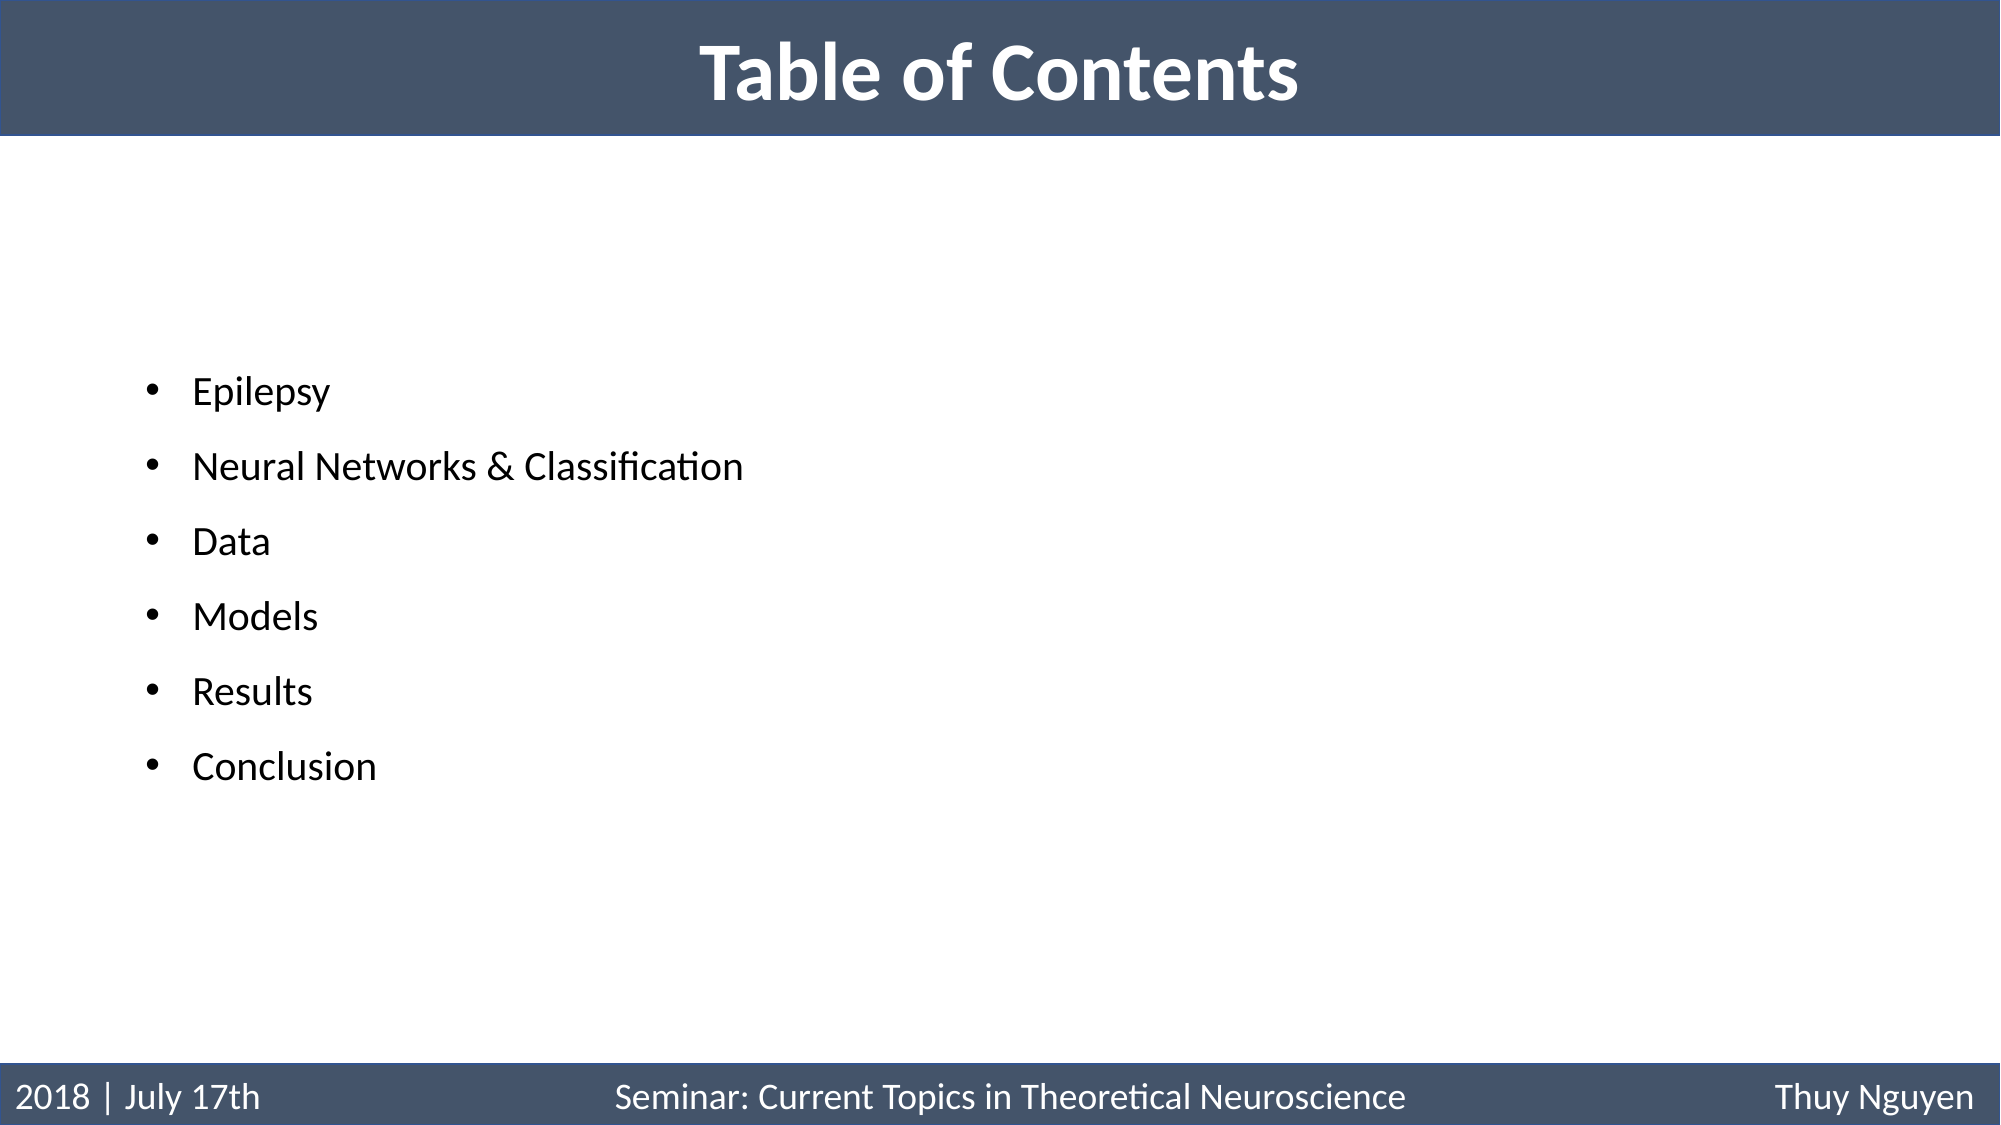

Table of Contents
Epilepsy
Neural Networks & Classification
Data
Models
Results
Conclusion

2018 | July 17th			Seminar: Current Topics in Theoretical Neuroscience		             Thuy Nguyen